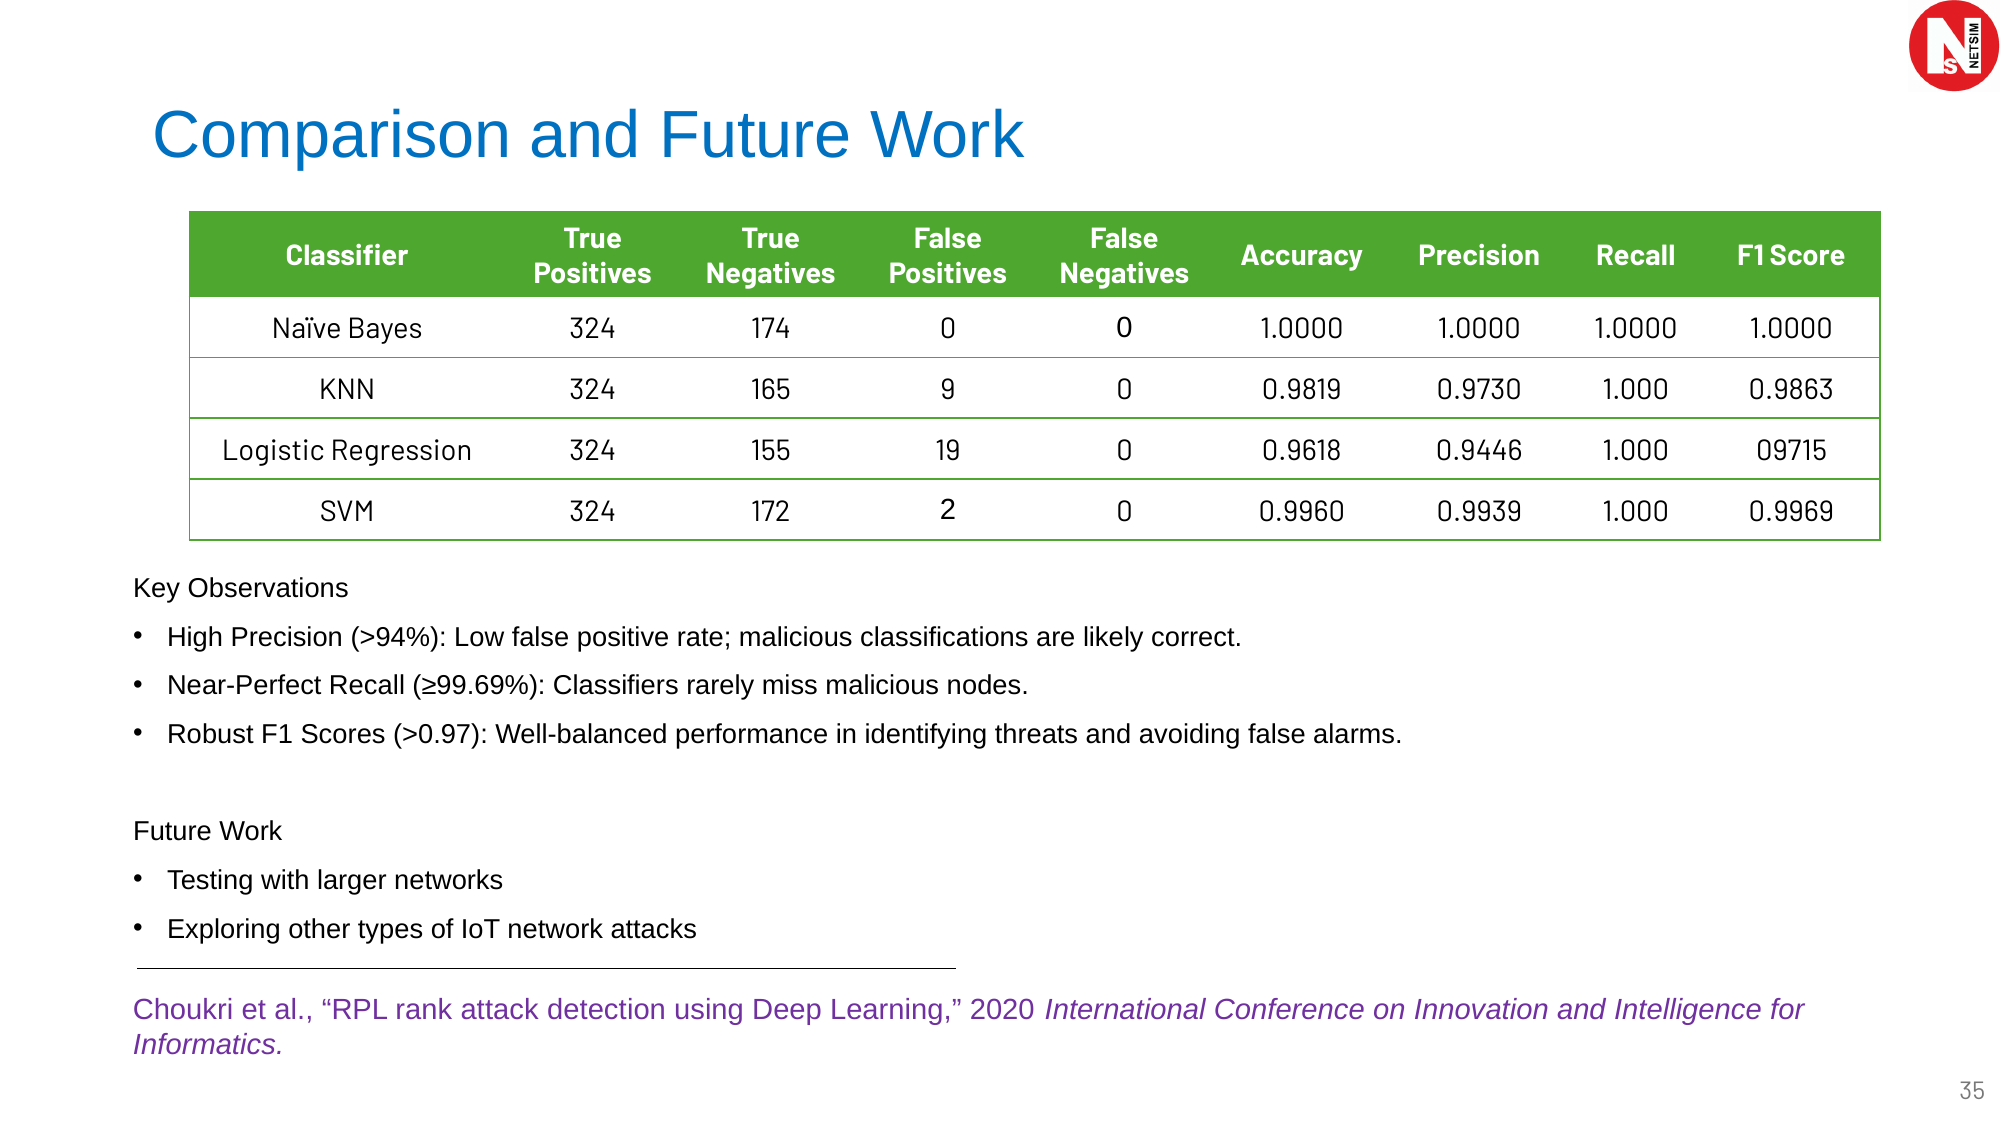

# Comparison and Future Work
| Classifier | True Positives | True Negatives | False Positives | False Negatives | Accuracy | Precision | Recall | F1 Score |
| --- | --- | --- | --- | --- | --- | --- | --- | --- |
| Naïve Bayes | 324 | 174 | 0 | 0 | 1.0000 | 1.0000 | 1.0000 | 1.0000 |
| KNN | 324 | 165 | 9 | 0 | 0.9819 | 0.9730 | 1.000 | 0.9863 |
| Logistic Regression | 324 | 155 | 19 | 0 | 0.9618 | 0.9446 | 1.000 | 09715 |
| SVM | 324 | 172 | 2 | 0 | 0.9960 | 0.9939 | 1.000 | 0.9969 |
Key Observations
High Precision (>94%): Low false positive rate; malicious classifications are likely correct.
Near-Perfect Recall (≥99.69%): Classifiers rarely miss malicious nodes.
Robust F1 Scores (>0.97): Well-balanced performance in identifying threats and avoiding false alarms.

Future Work
Testing with larger networks
Exploring other types of IoT network attacks
Choukri et al., “RPL rank attack detection using Deep Learning,” 2020 International Conference on Innovation and Intelligence for Informatics.
35